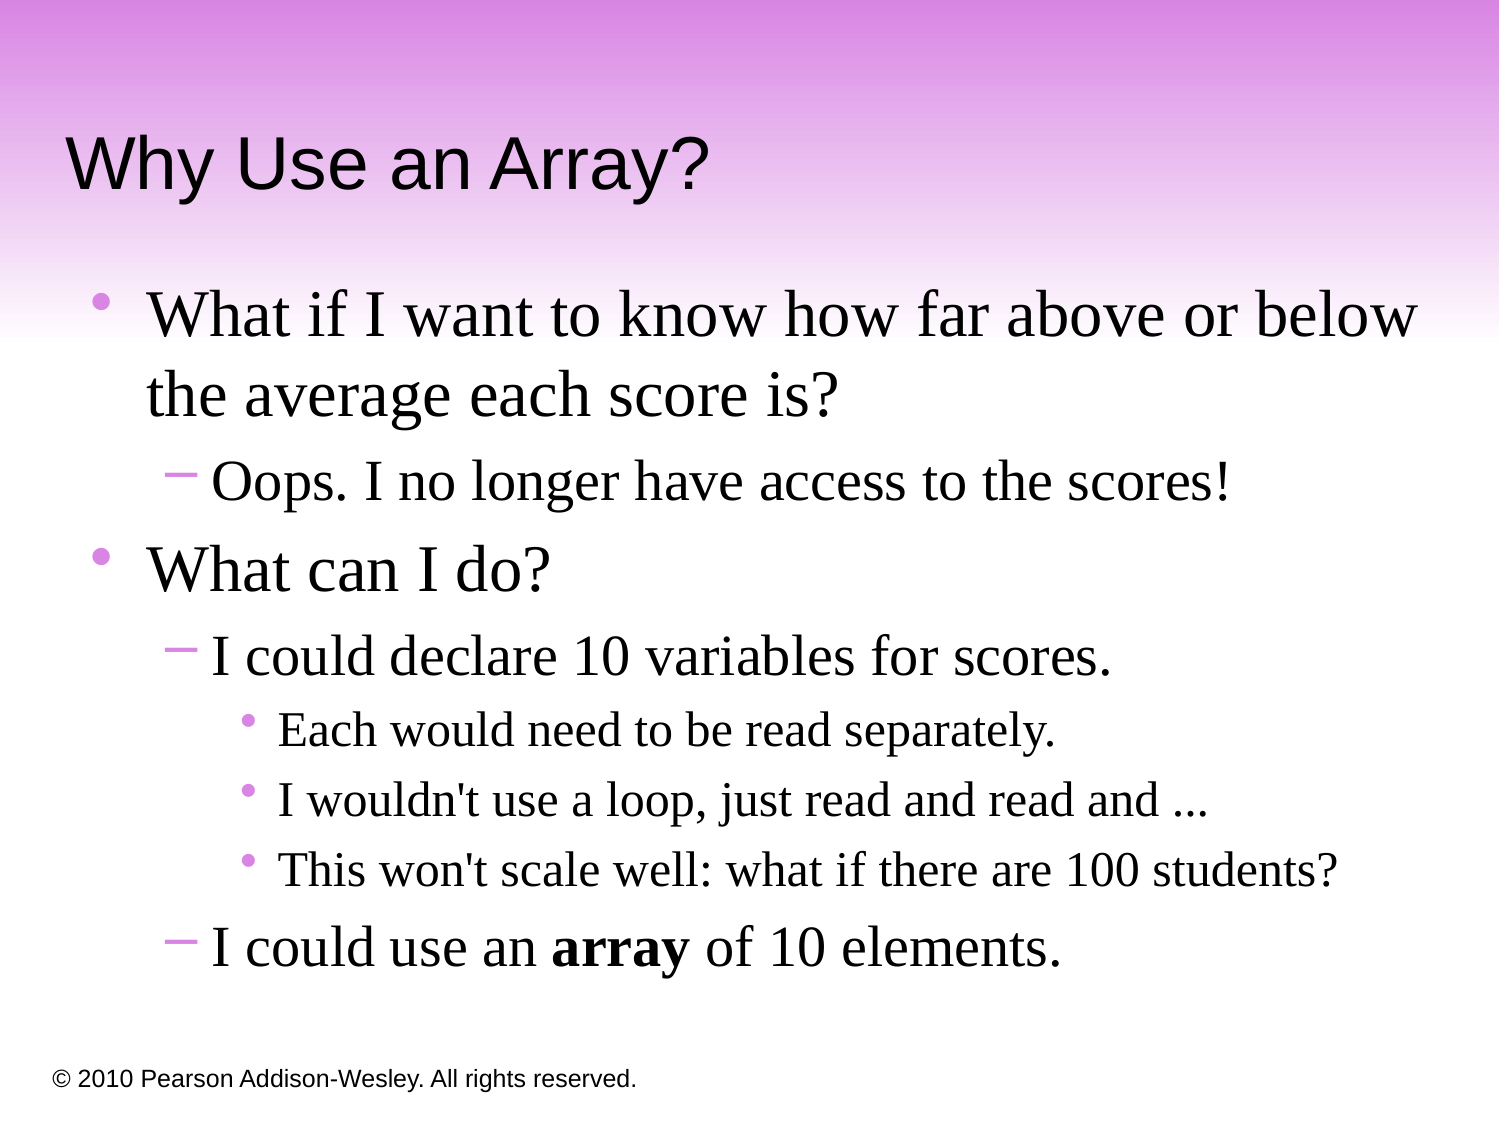

# Why Use an Array?
What if I want to know how far above or below the average each score is?
Oops. I no longer have access to the scores!
What can I do?
I could declare 10 variables for scores.
Each would need to be read separately.
I wouldn't use a loop, just read and read and ...
This won't scale well: what if there are 100 students?
I could use an array of 10 elements.